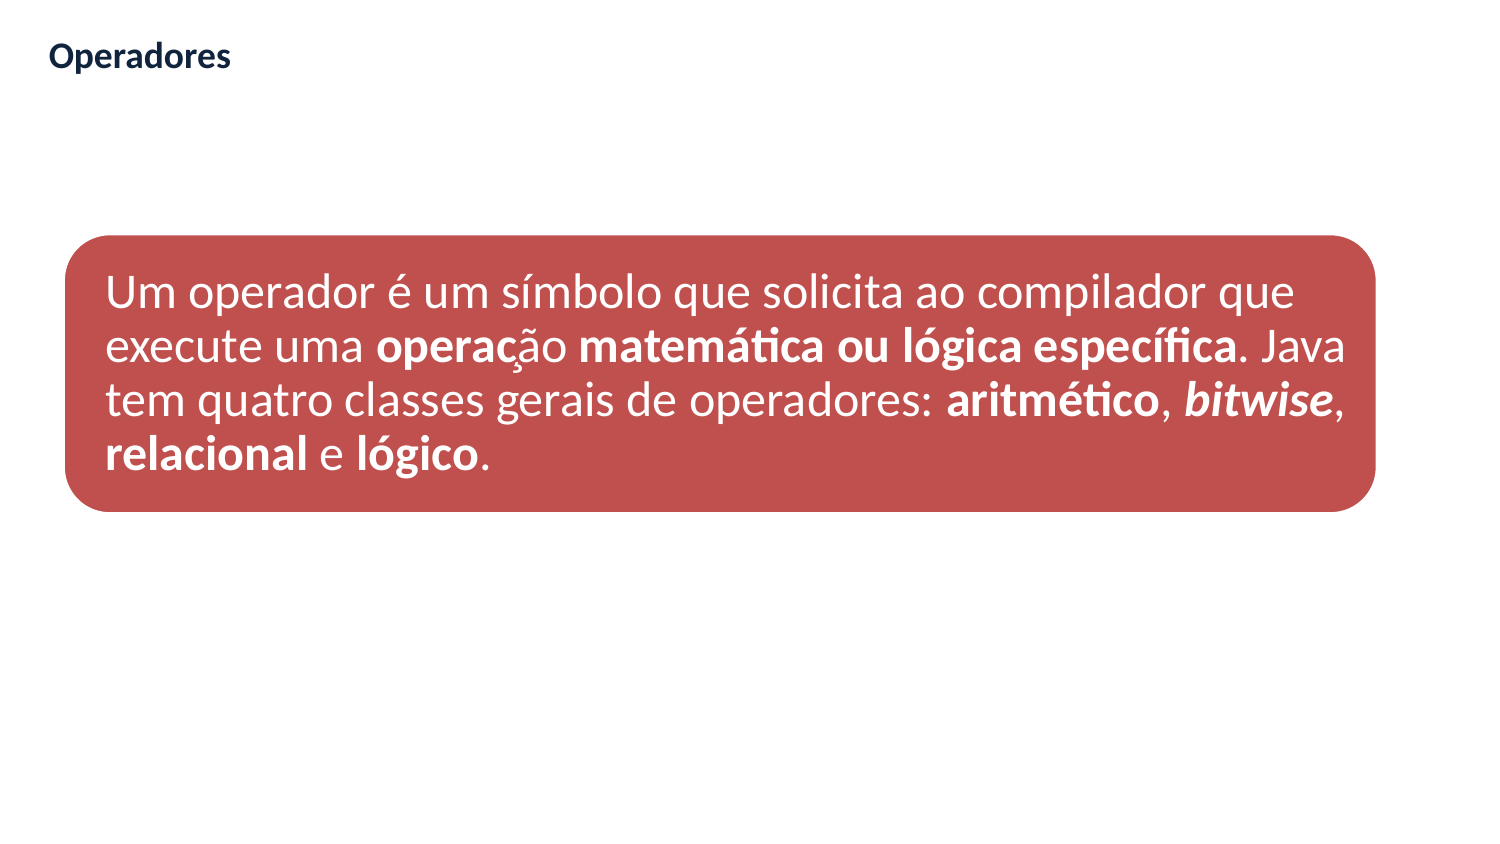

Operadores
Um operador é um símbolo que solicita ao compilador que execute uma operação matemática ou lógica específica. Java tem quatro classes gerais de operadores: aritmético, bitwise, relacional e lógico.